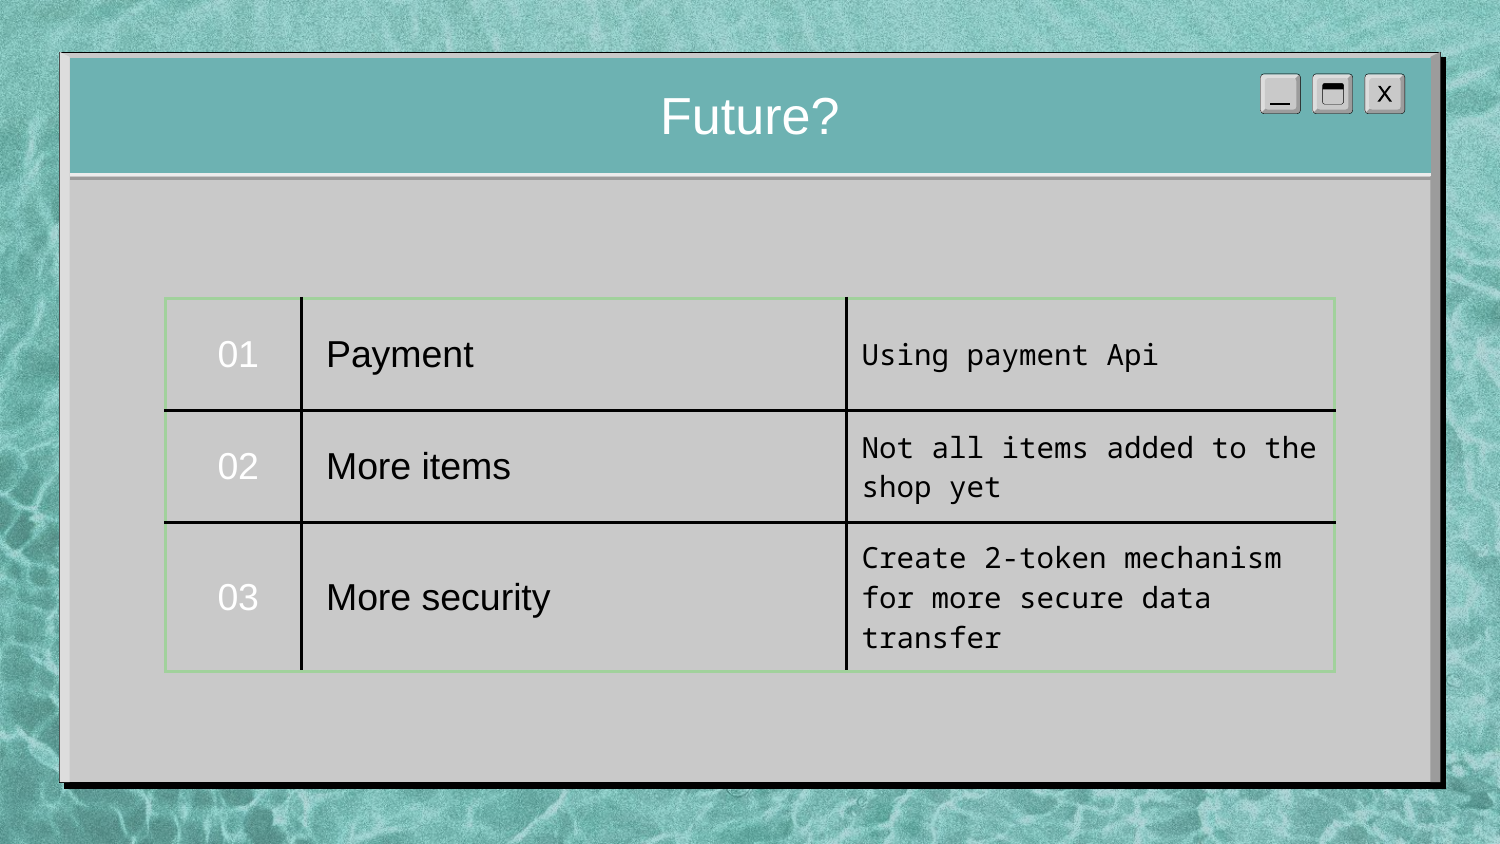

Future?

| 01 | Payment | Using payment Api |
| --- | --- | --- |
| 02 | More items | Not all items added to the shop yet |
| 03 | More security | Create 2-token mechanism for more secure data transfer |